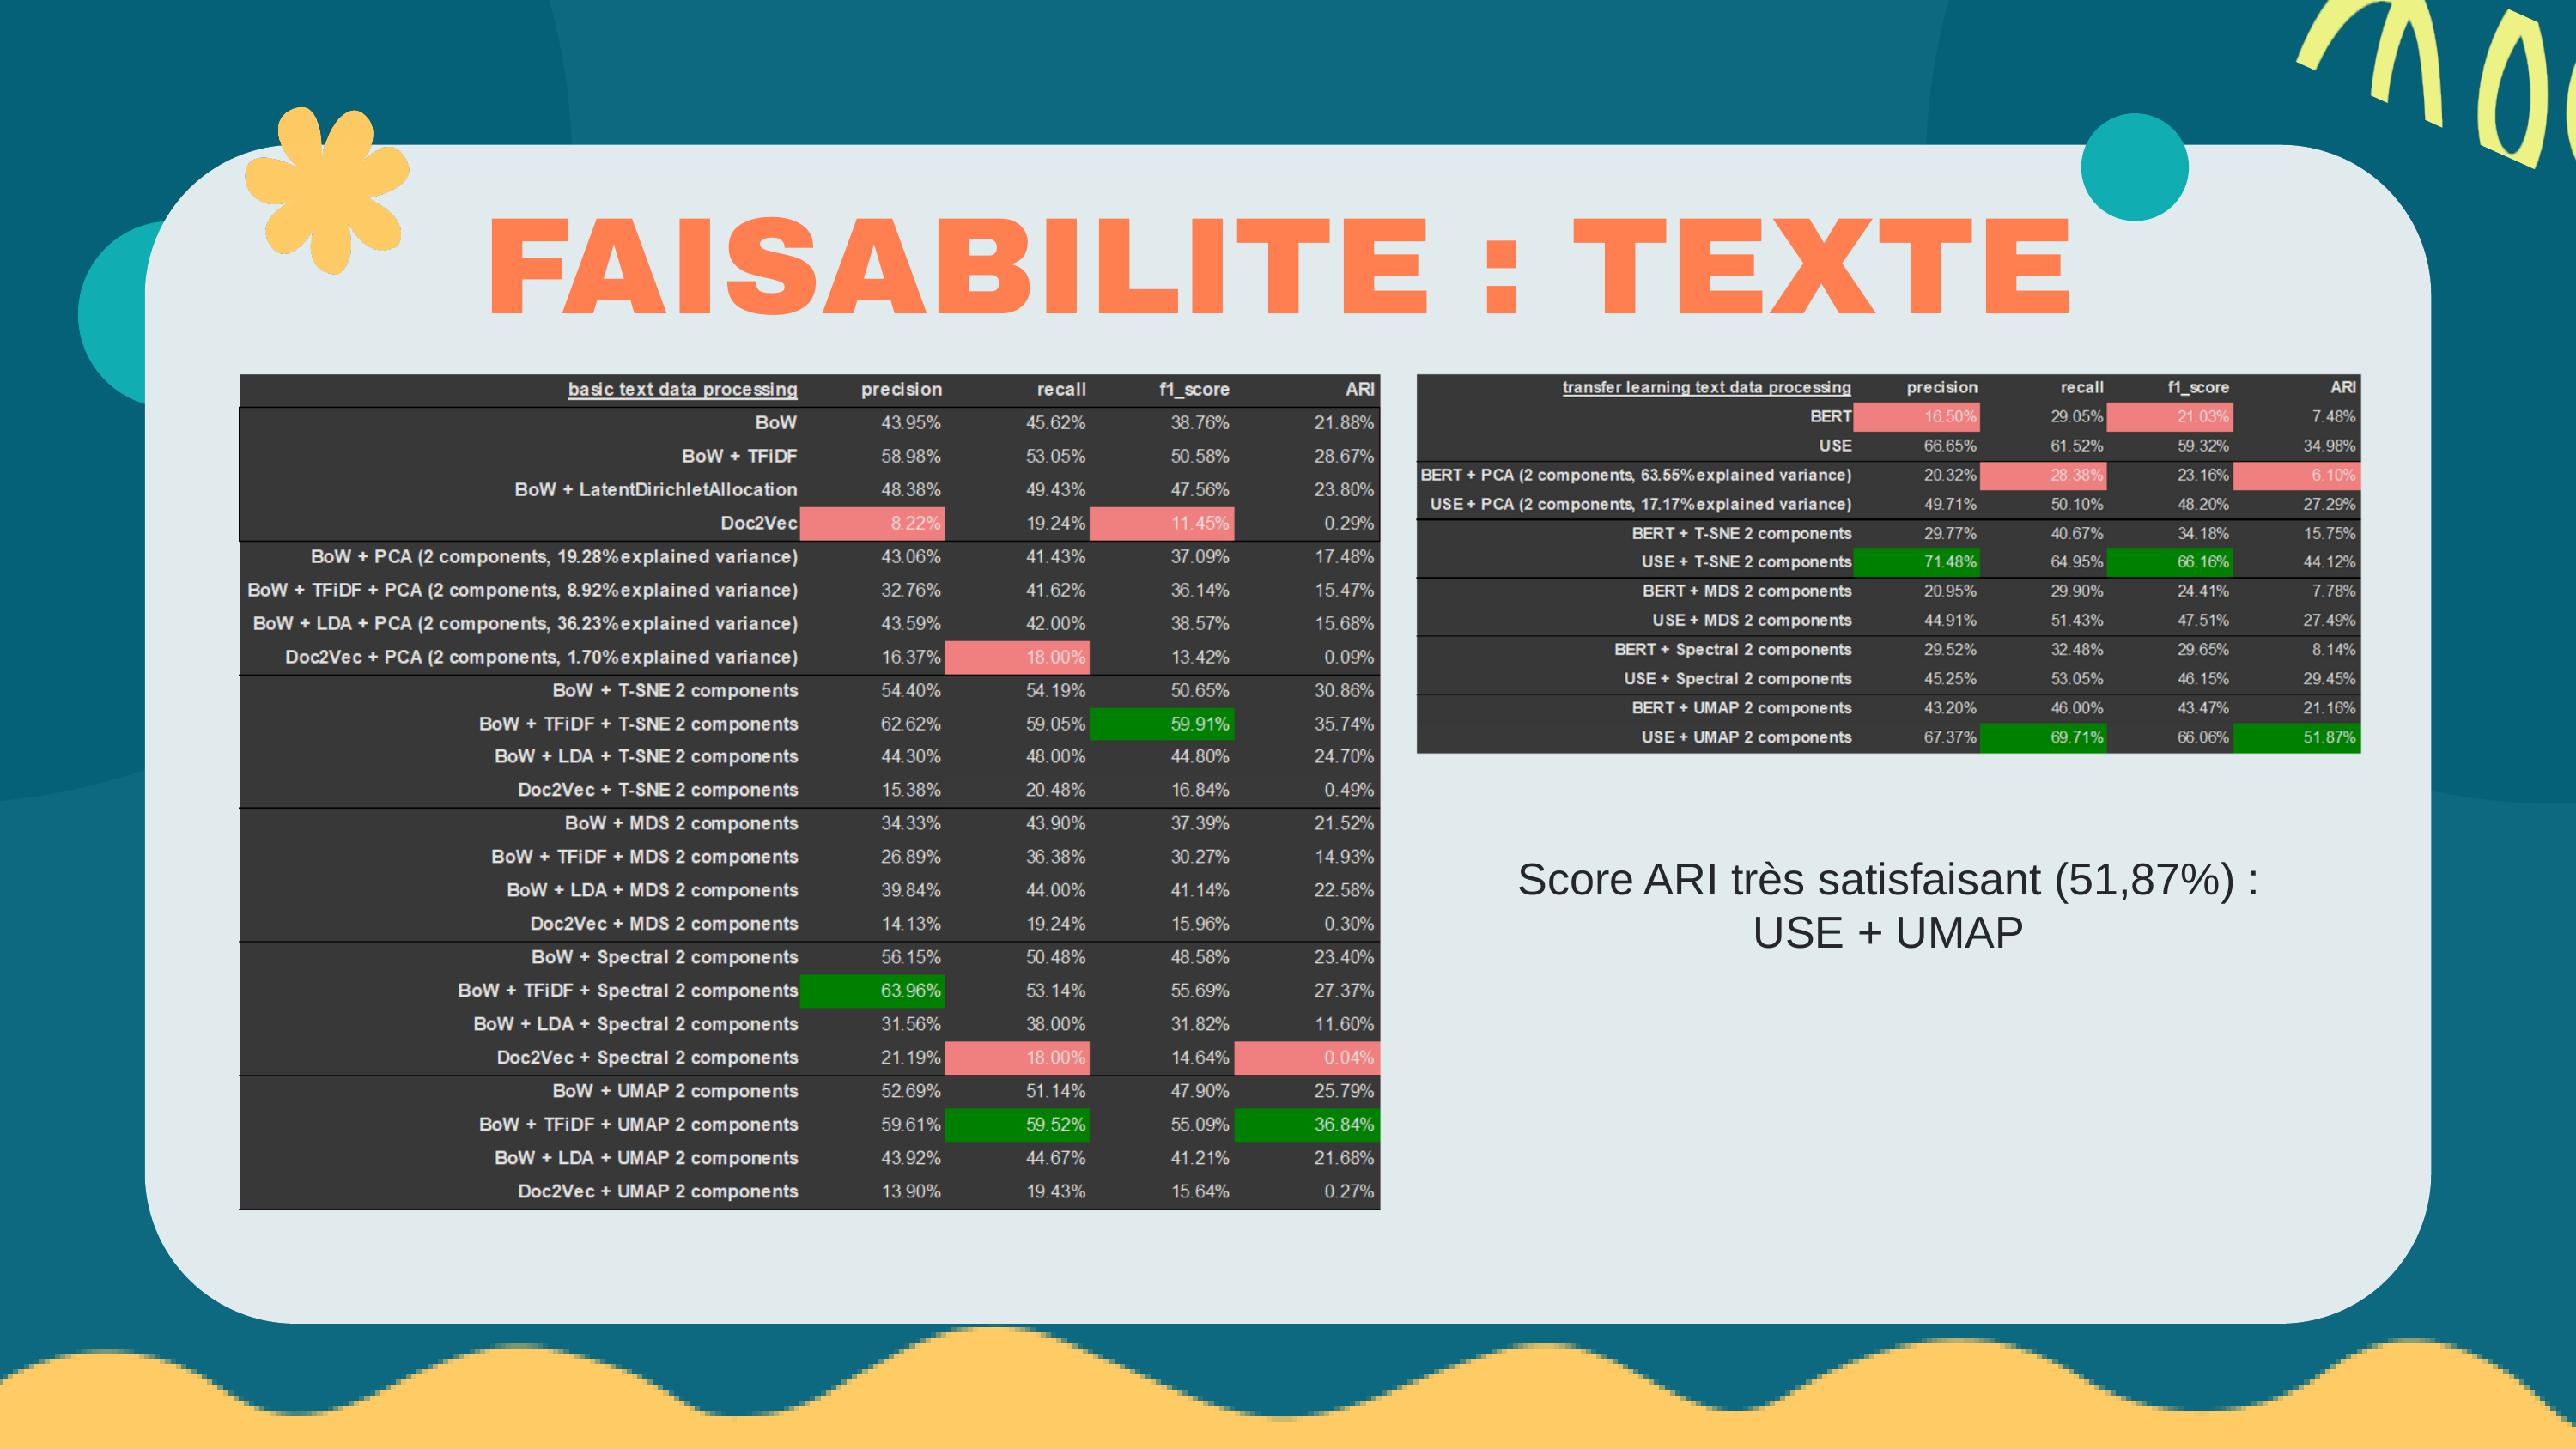

FAISABILITE : TEXTE

Score ARI très satisfaisant (51,87%) :
USE + UMAP